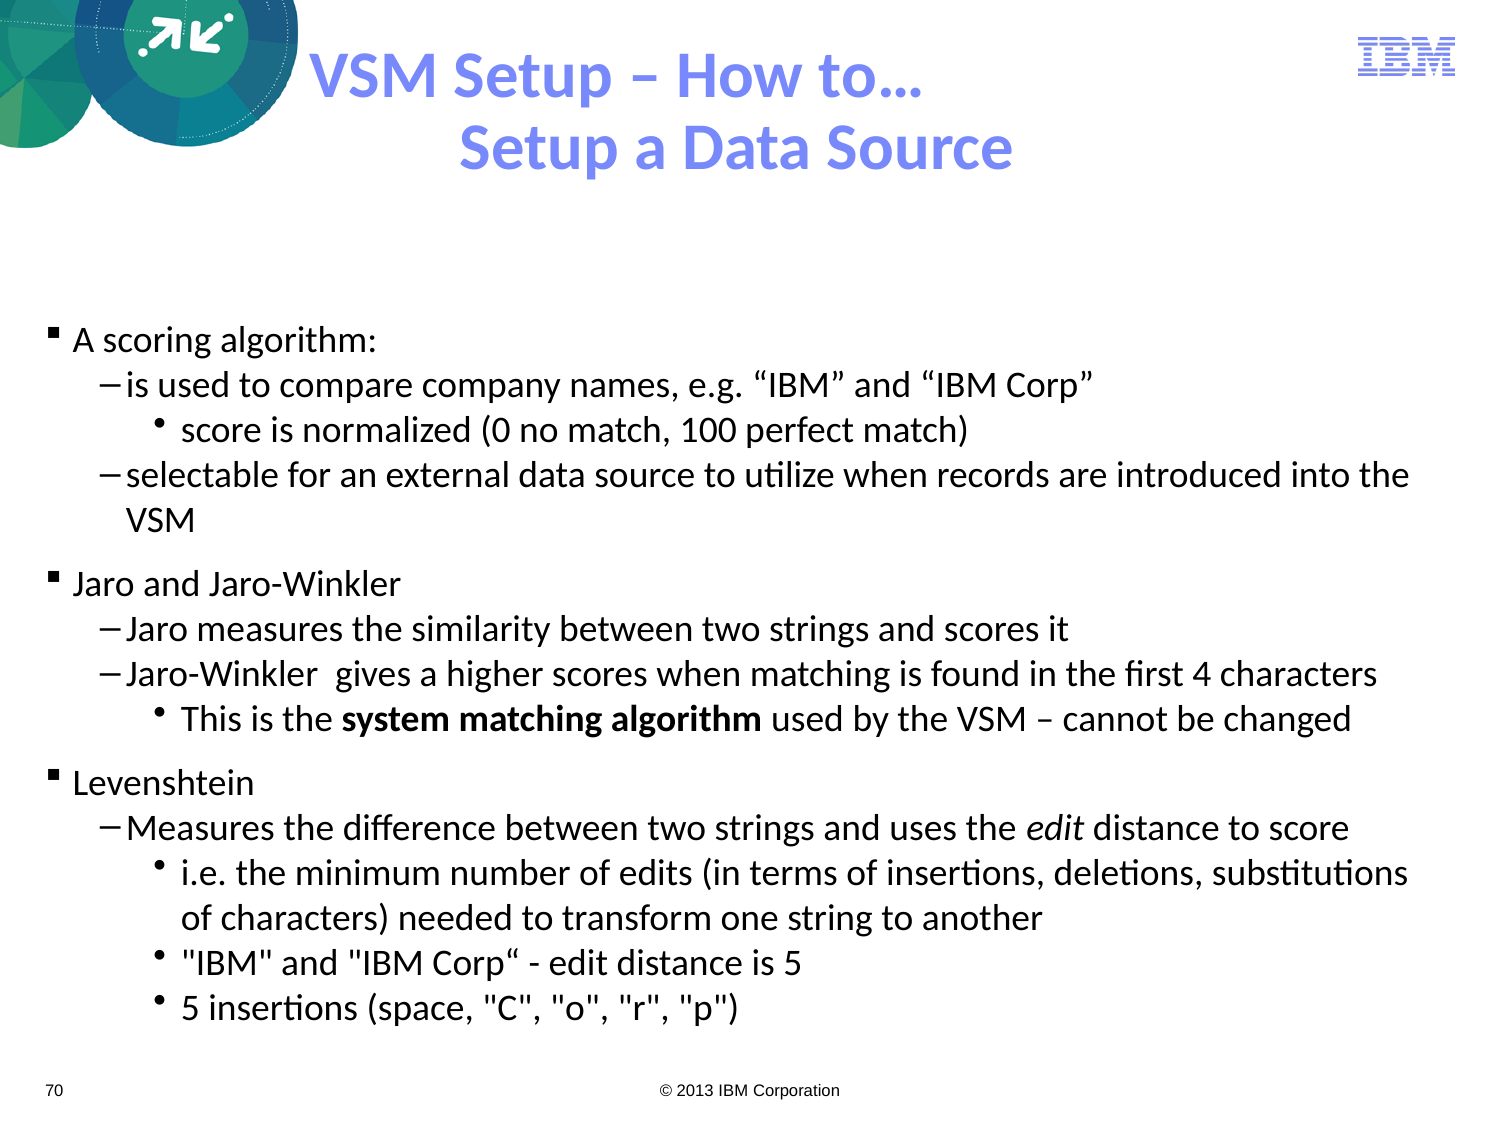

# VSM Setup – How to… Setup a Data Source
A scoring algorithm:
is used to compare company names, e.g. “IBM” and “IBM Corp”
score is normalized (0 no match, 100 perfect match)
selectable for an external data source to utilize when records are introduced into the VSM
Jaro and Jaro-Winkler
Jaro measures the similarity between two strings and scores it
Jaro-Winkler  gives a higher scores when matching is found in the first 4 characters
This is the system matching algorithm used by the VSM – cannot be changed
Levenshtein
Measures the difference between two strings and uses the edit distance to score
i.e. the minimum number of edits (in terms of insertions, deletions, substitutions of characters) needed to transform one string to another
"IBM" and "IBM Corp“ - edit distance is 5
5 insertions (space, "C", "o", "r", "p")
70